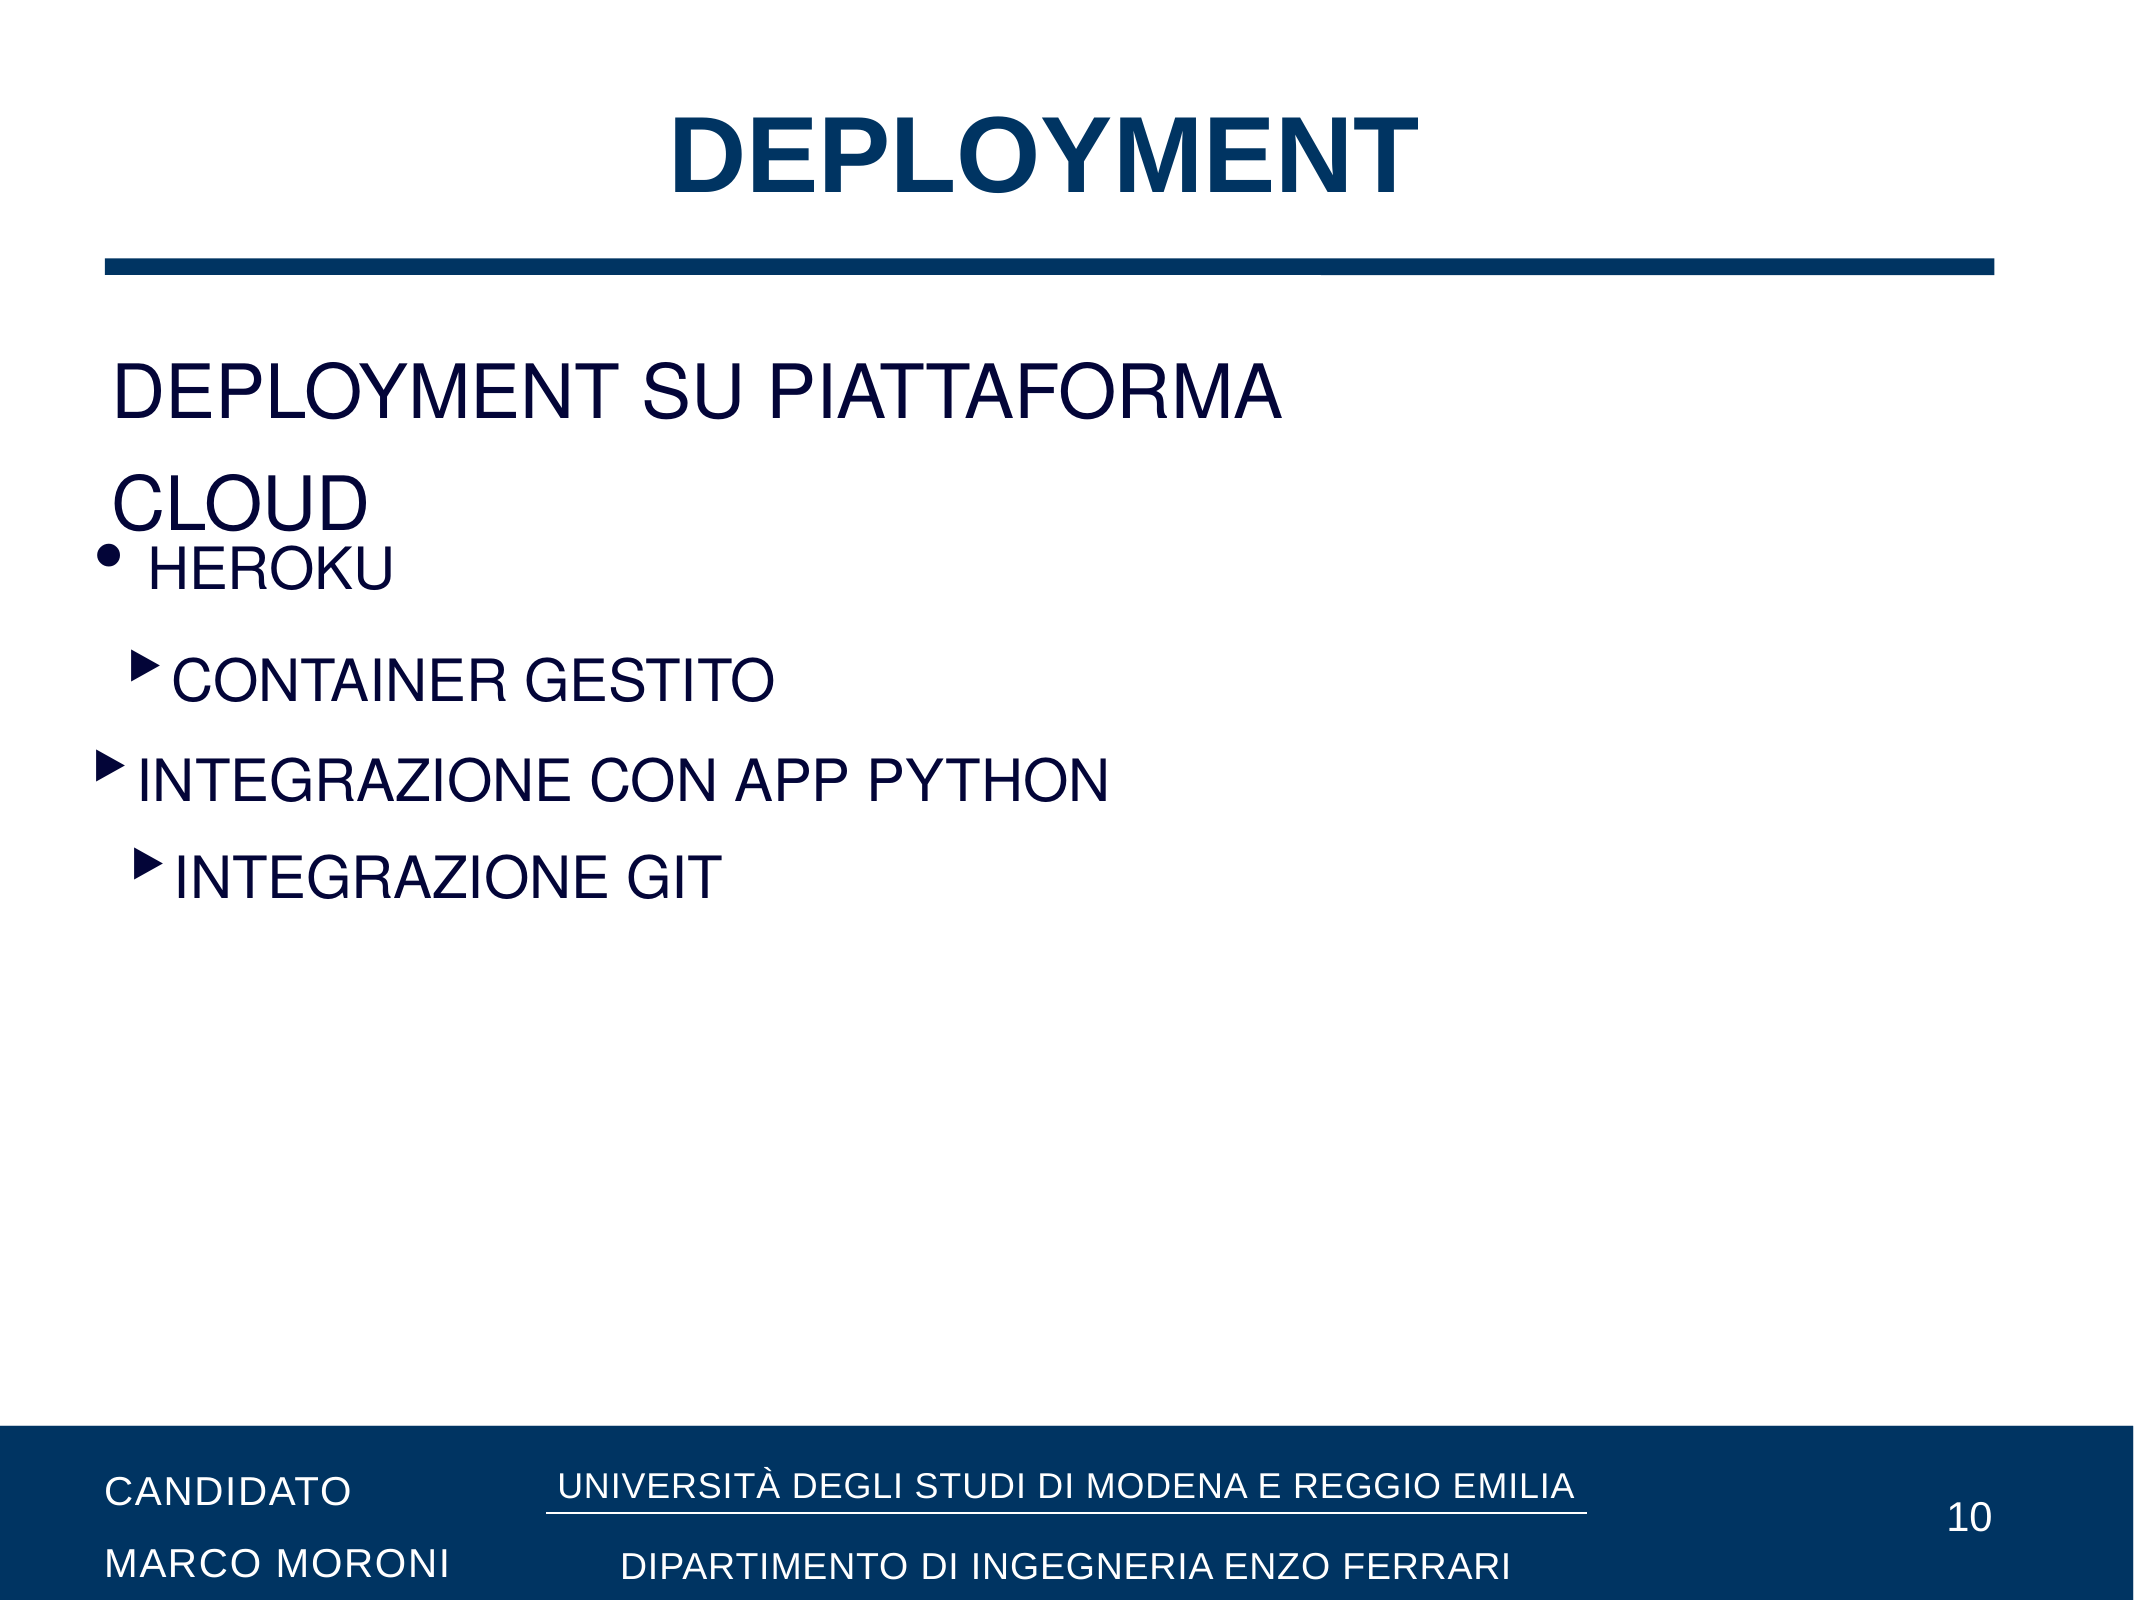

DEPLOYMENT

Deployment su piattaforma cloud
Heroku
Container gestito
Integrazione con app Python
Integrazione git

Candidato
Marco Moroni
Relatore
Ing. Luca Ferretti
Candidato
Marco moroni
Università degli Studi di Modena e Reggio Emilia
10
Anno accademico 2020/2021
10
Dipartimento di Ingegneria Enzo Ferrari